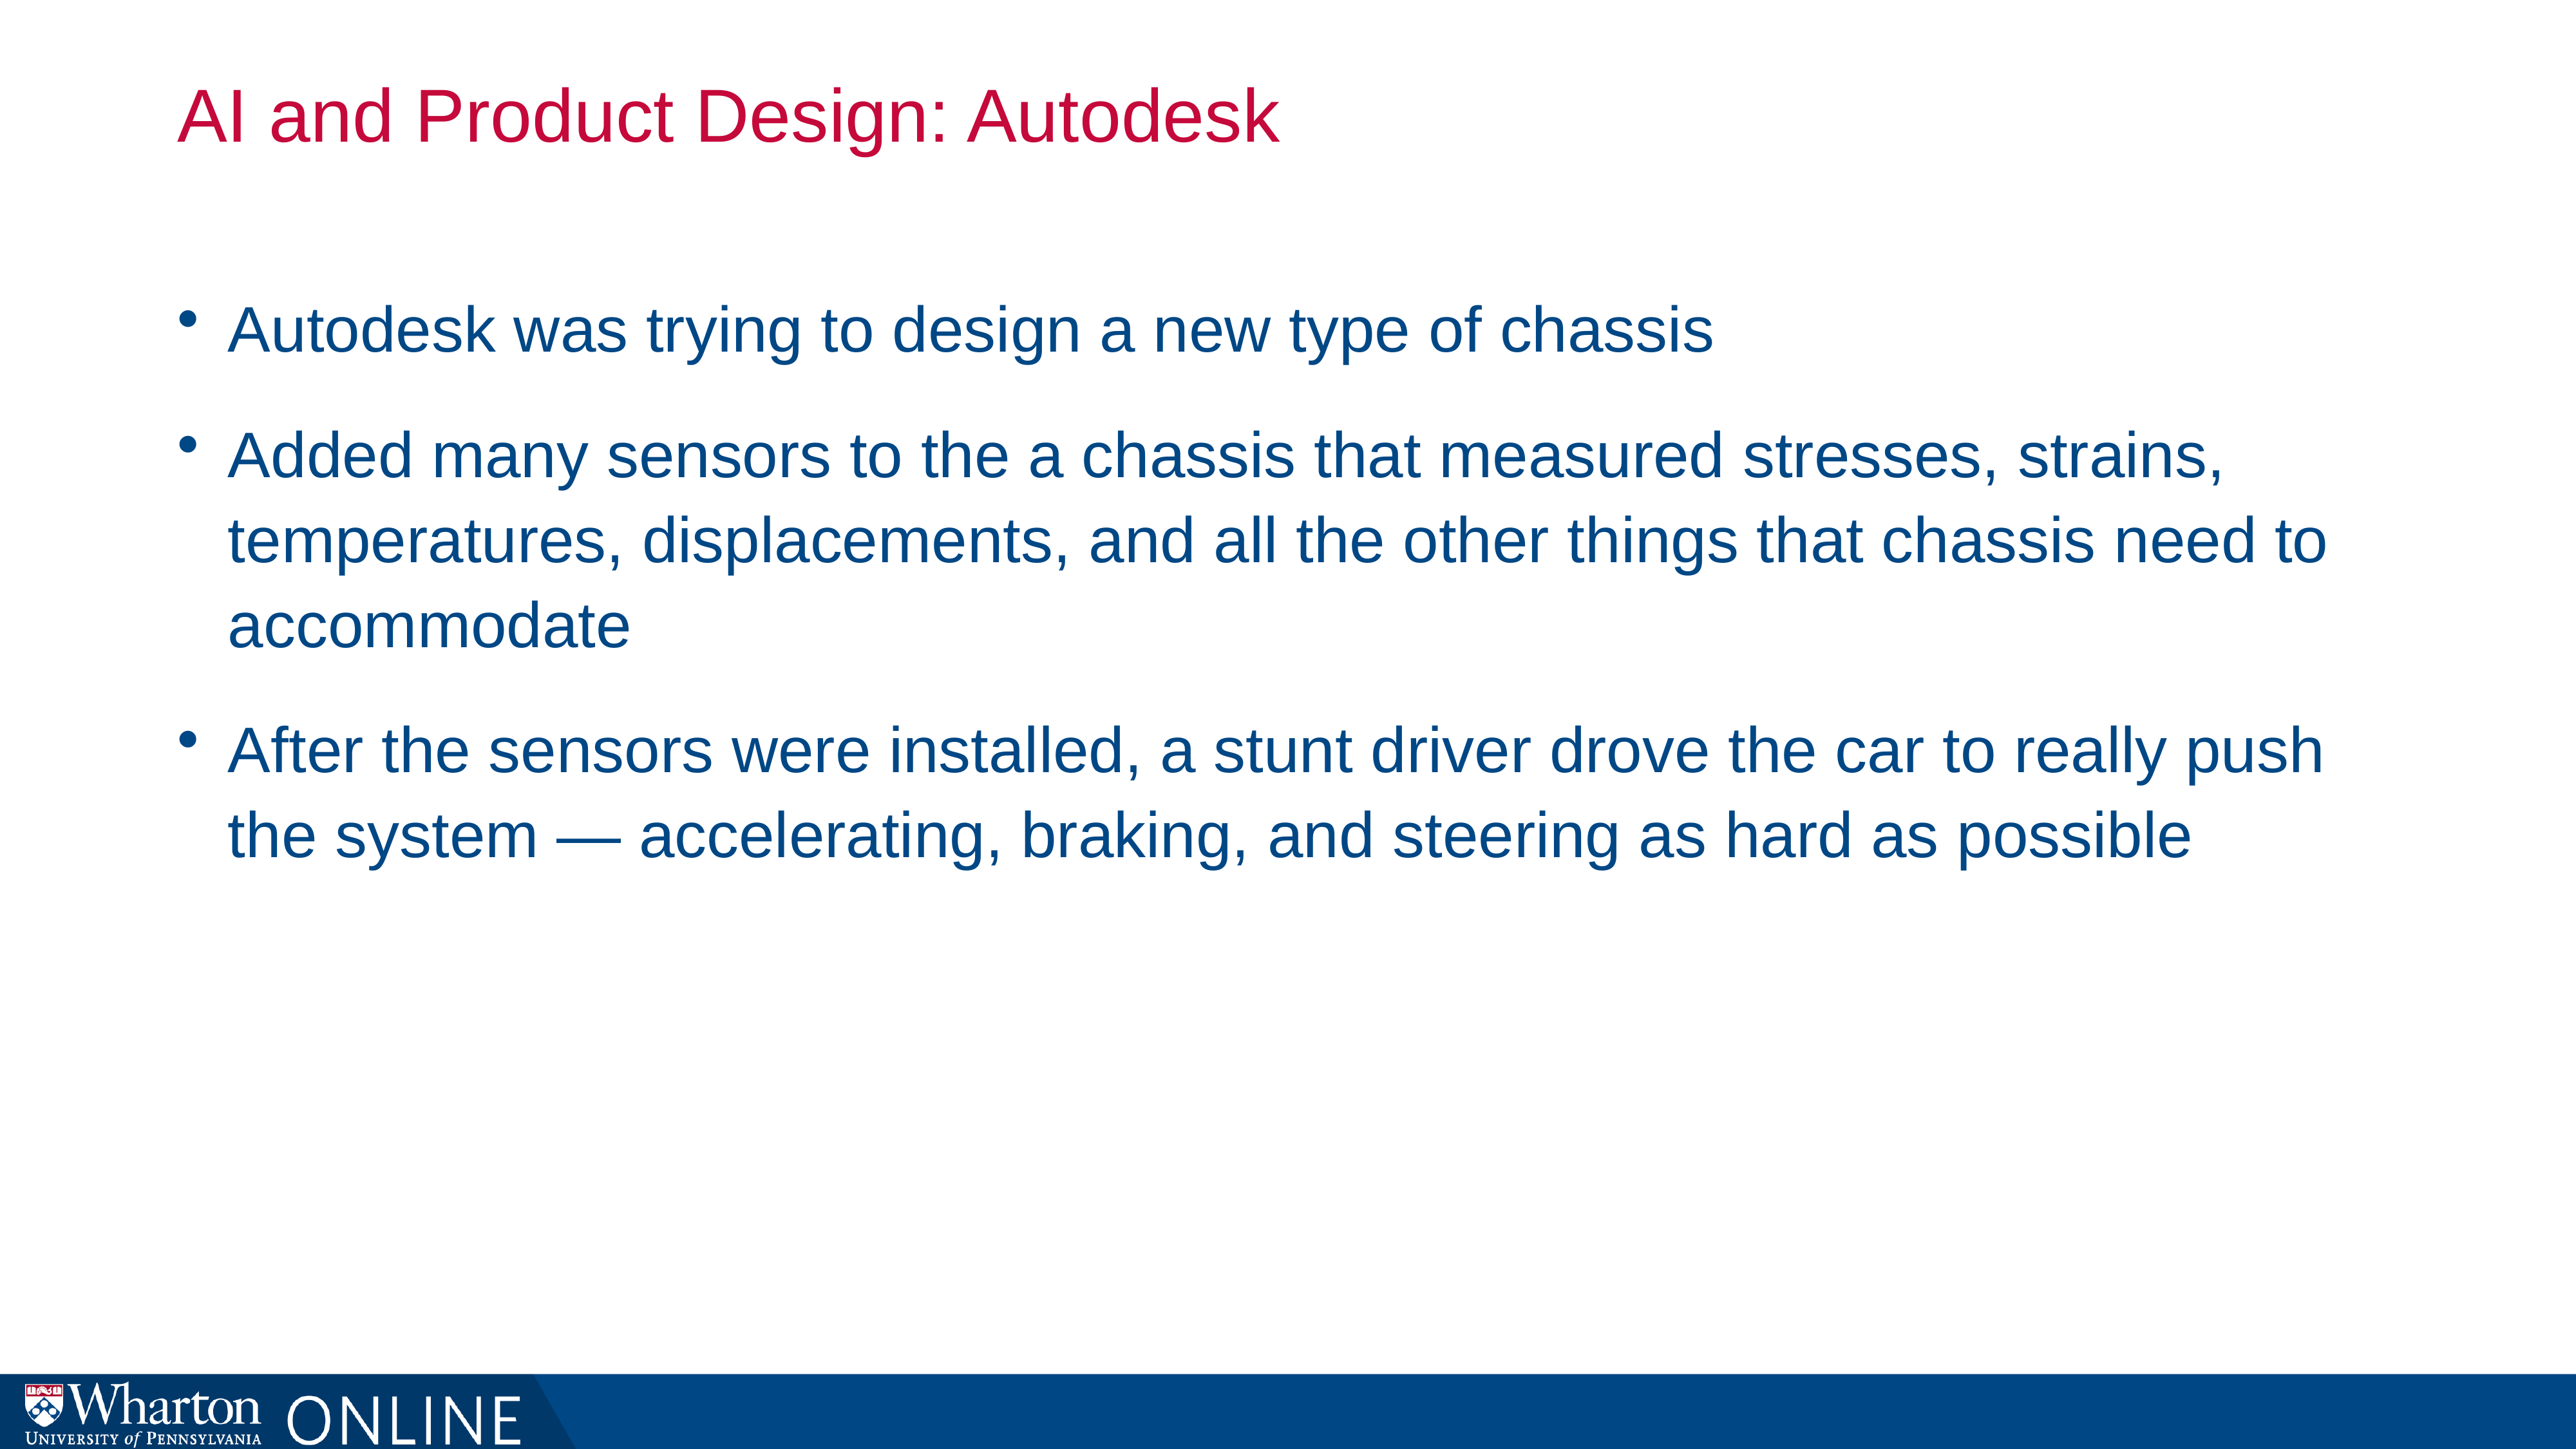

# AI and Product Design: Autodesk
Autodesk was trying to design a new type of chassis
Added many sensors to the a chassis that measured stresses, strains, temperatures, displacements, and all the other things that chassis need to accommodate
After the sensors were installed, a stunt driver drove the car to really push the system — accelerating, braking, and steering as hard as possible